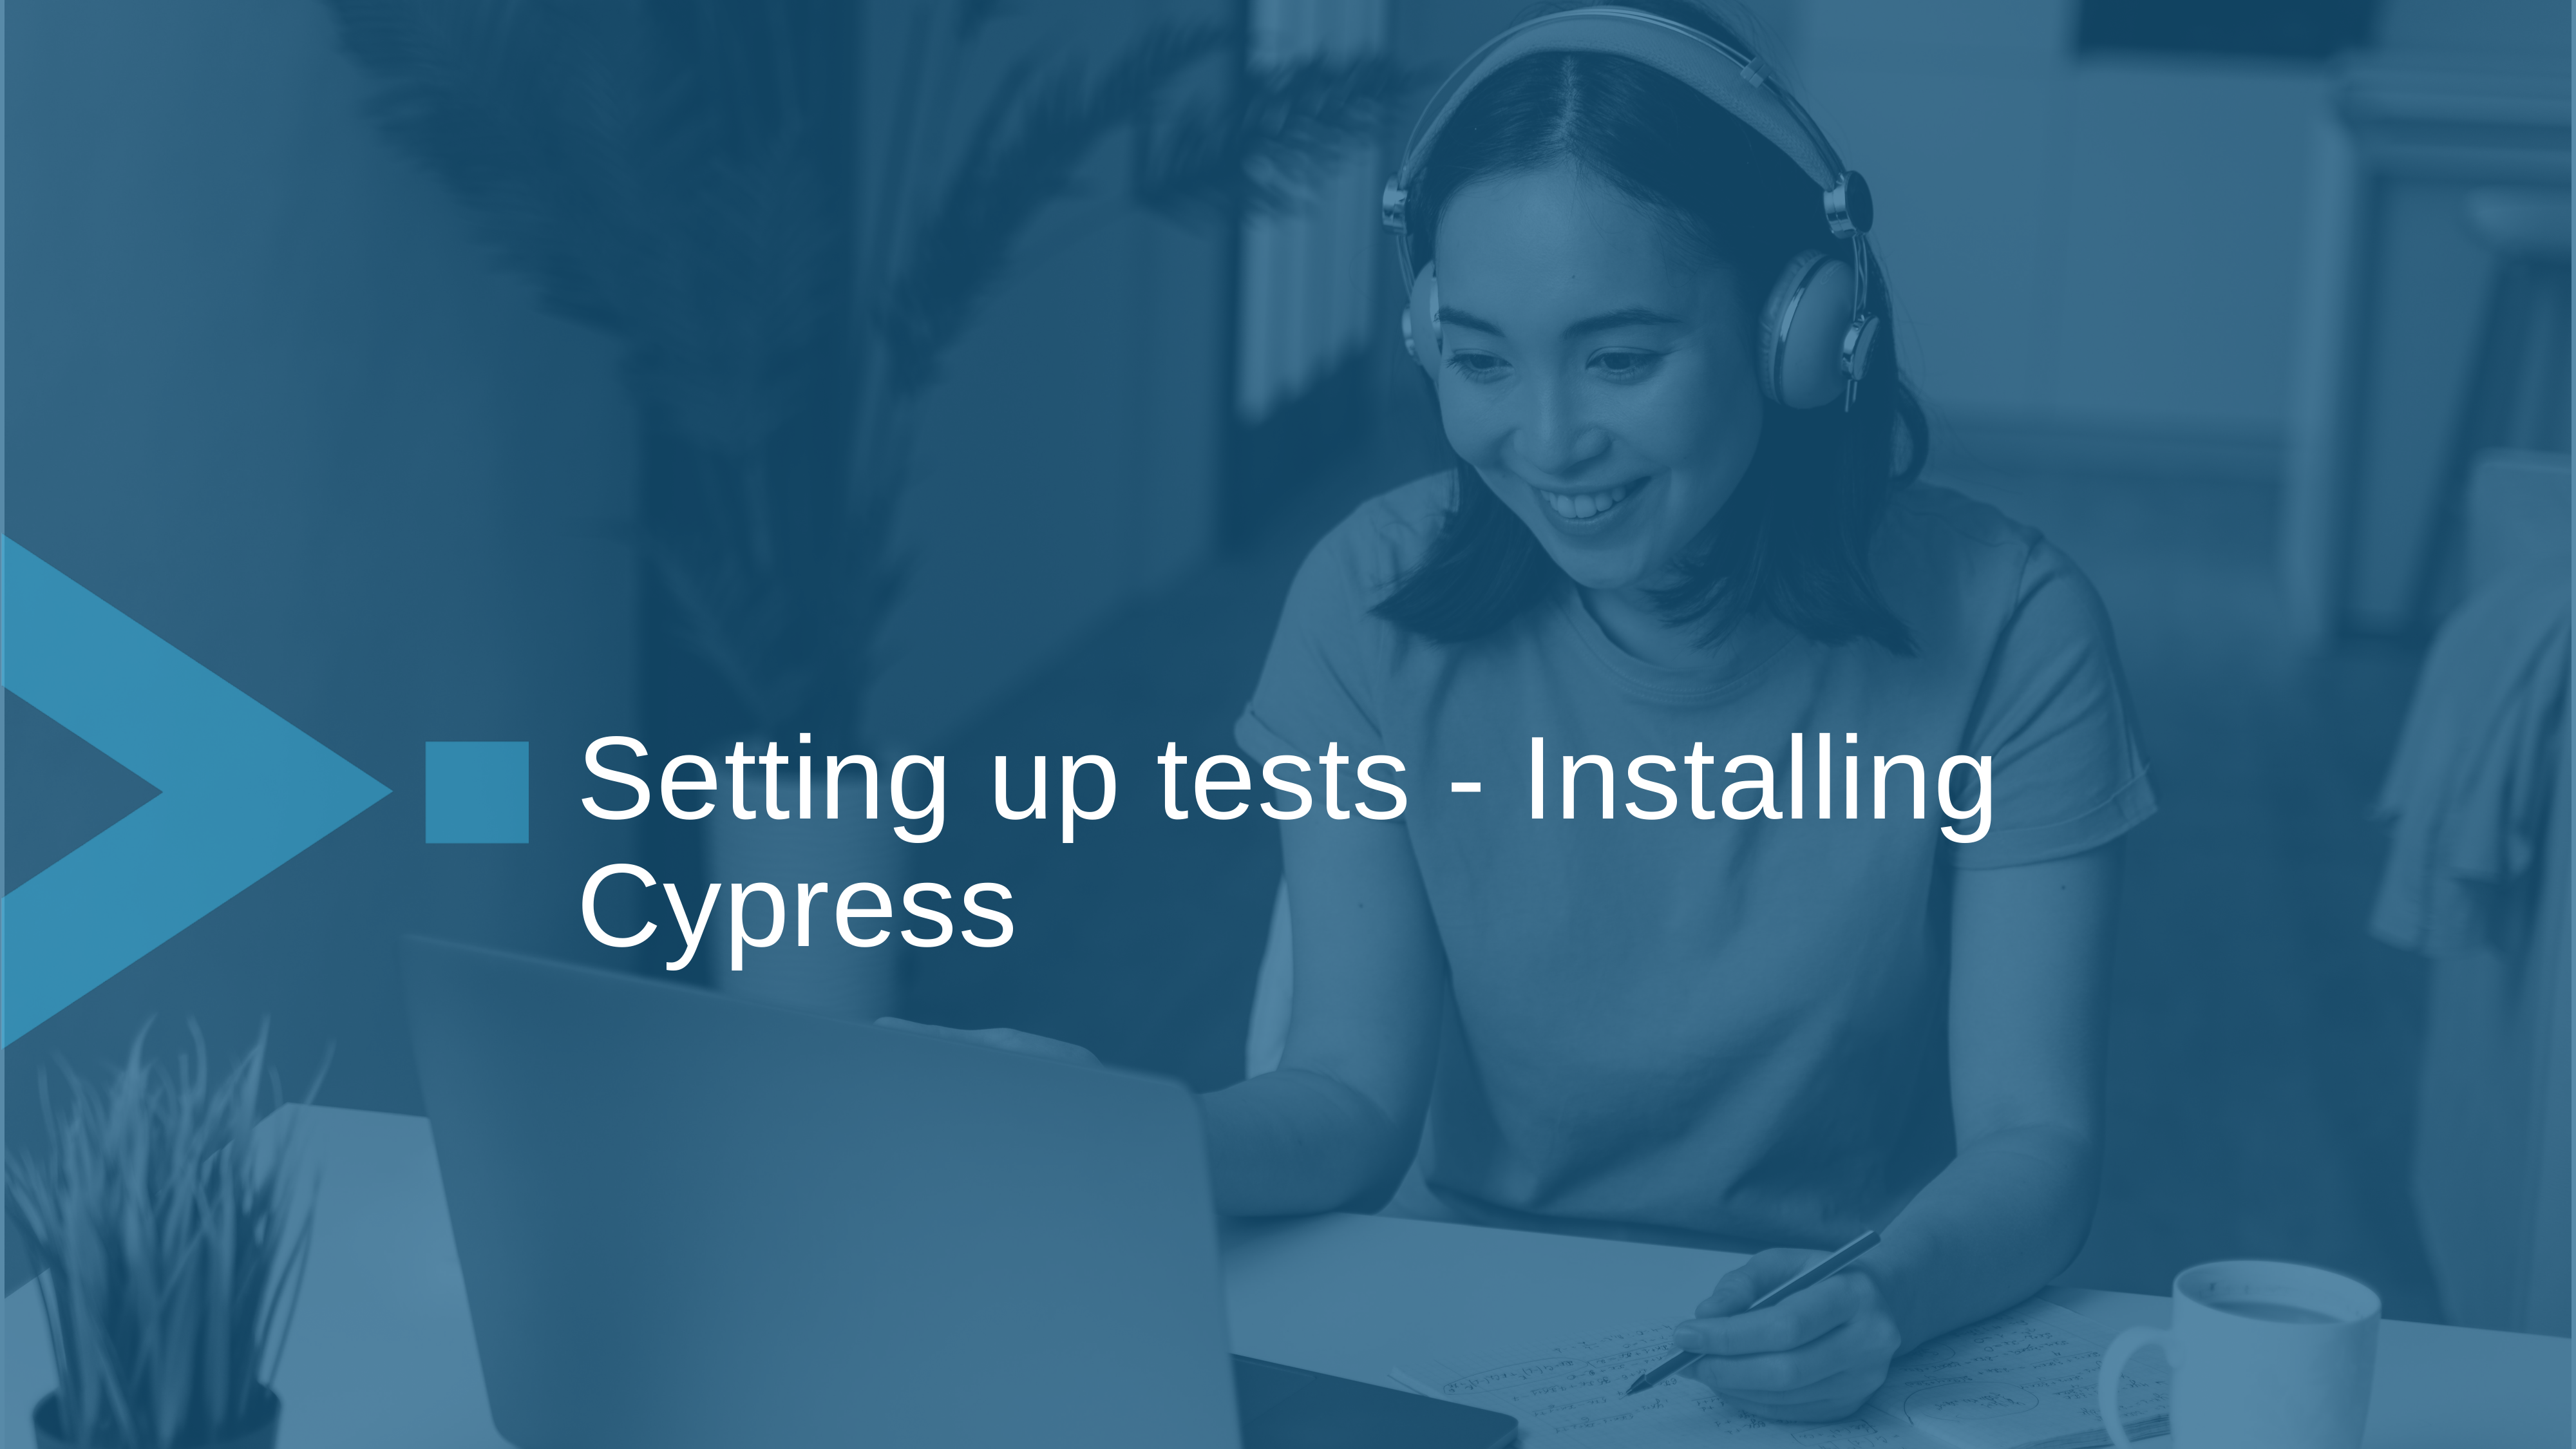

# Setting up tests - Installing Cypress